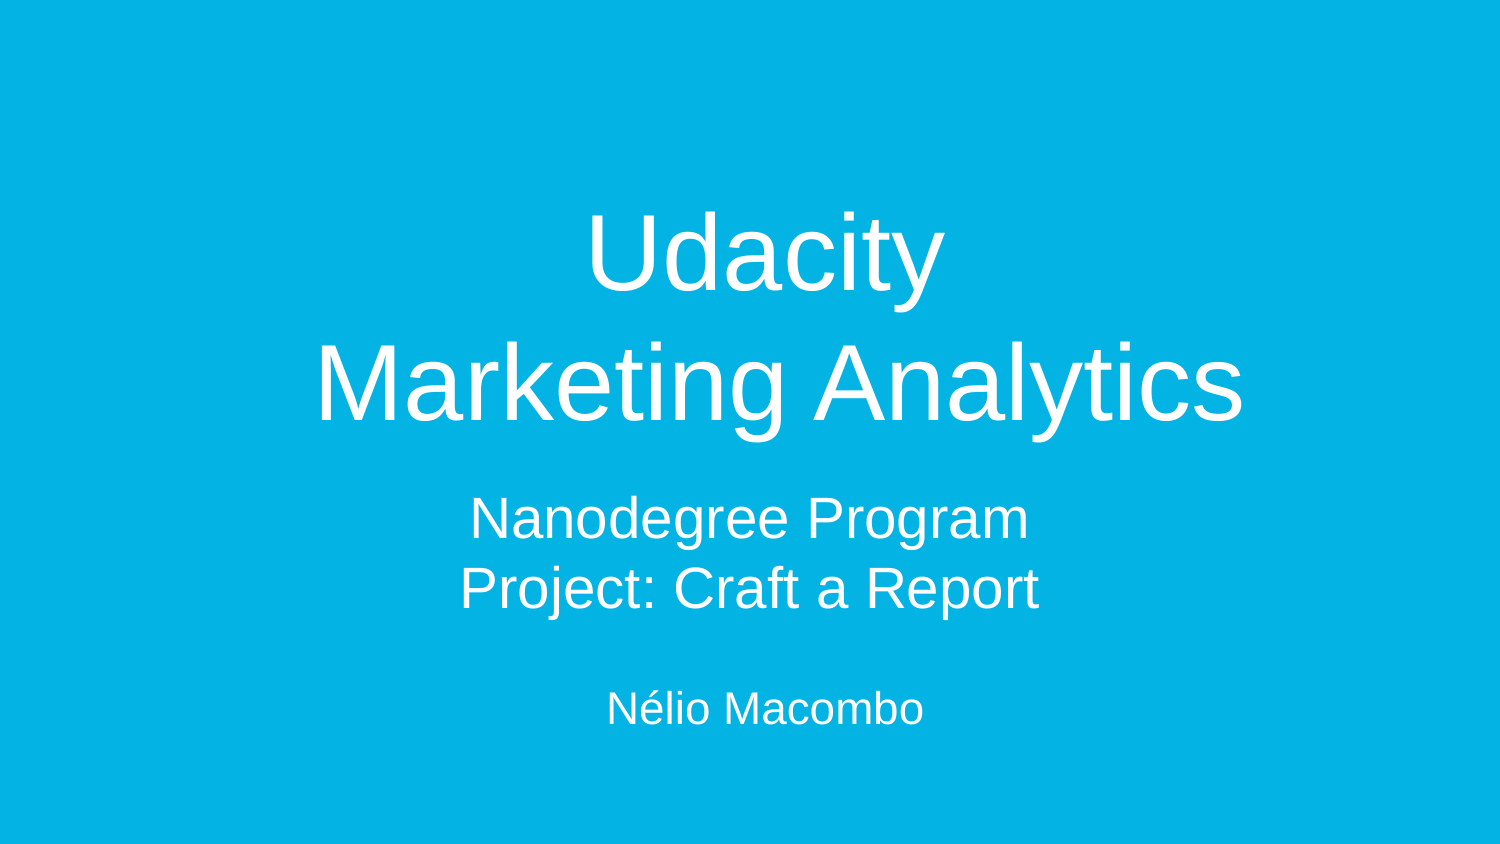

# Udacity
Marketing Analytics
Nanodegree Program
 Project: Craft a Report
Nélio Macombo